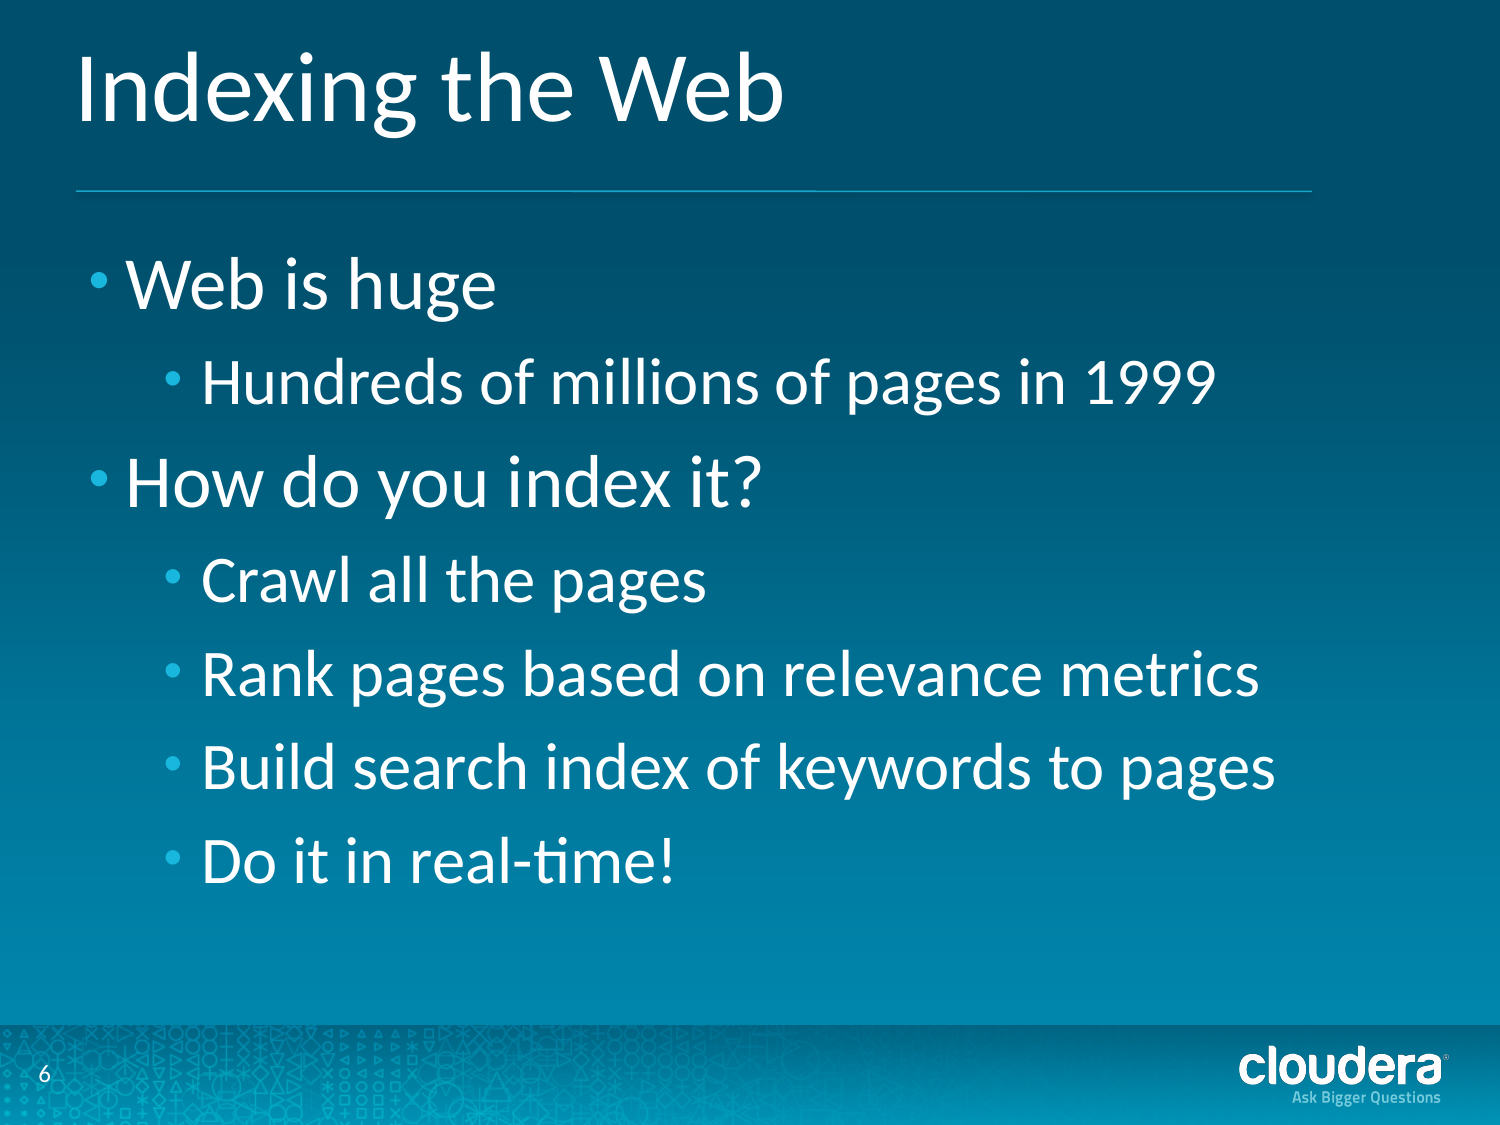

# Indexing the Web
Web is huge
Hundreds of millions of pages in 1999
How do you index it?
Crawl all the pages
Rank pages based on relevance metrics
Build search index of keywords to pages
Do it in real-time!
6